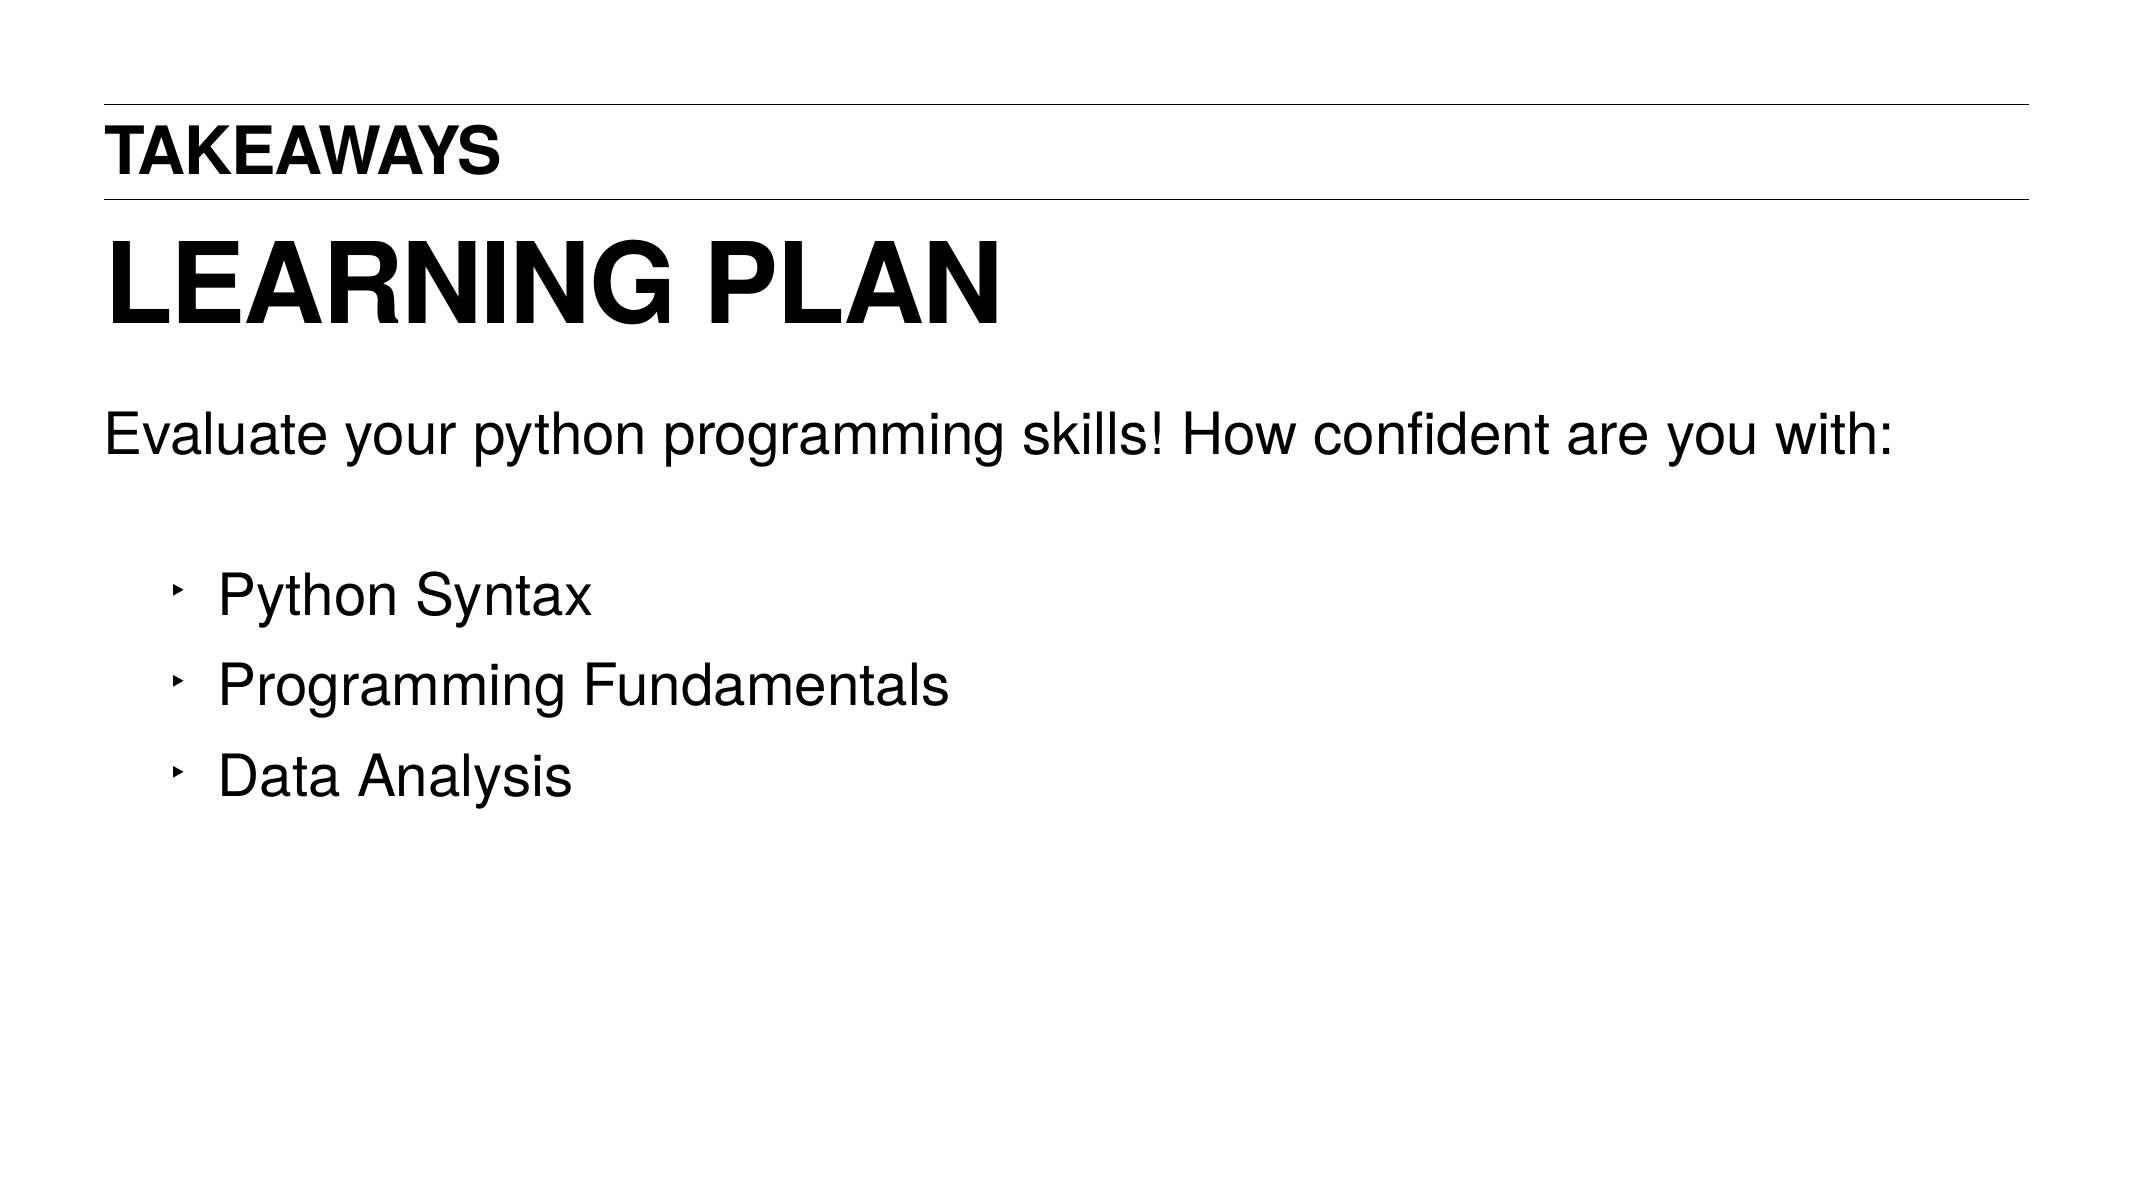

Takeaways
# Learning Plan
Evaluate your python programming skills! How confident are you with:
 Python Syntax
 Programming Fundamentals
 Data Analysis